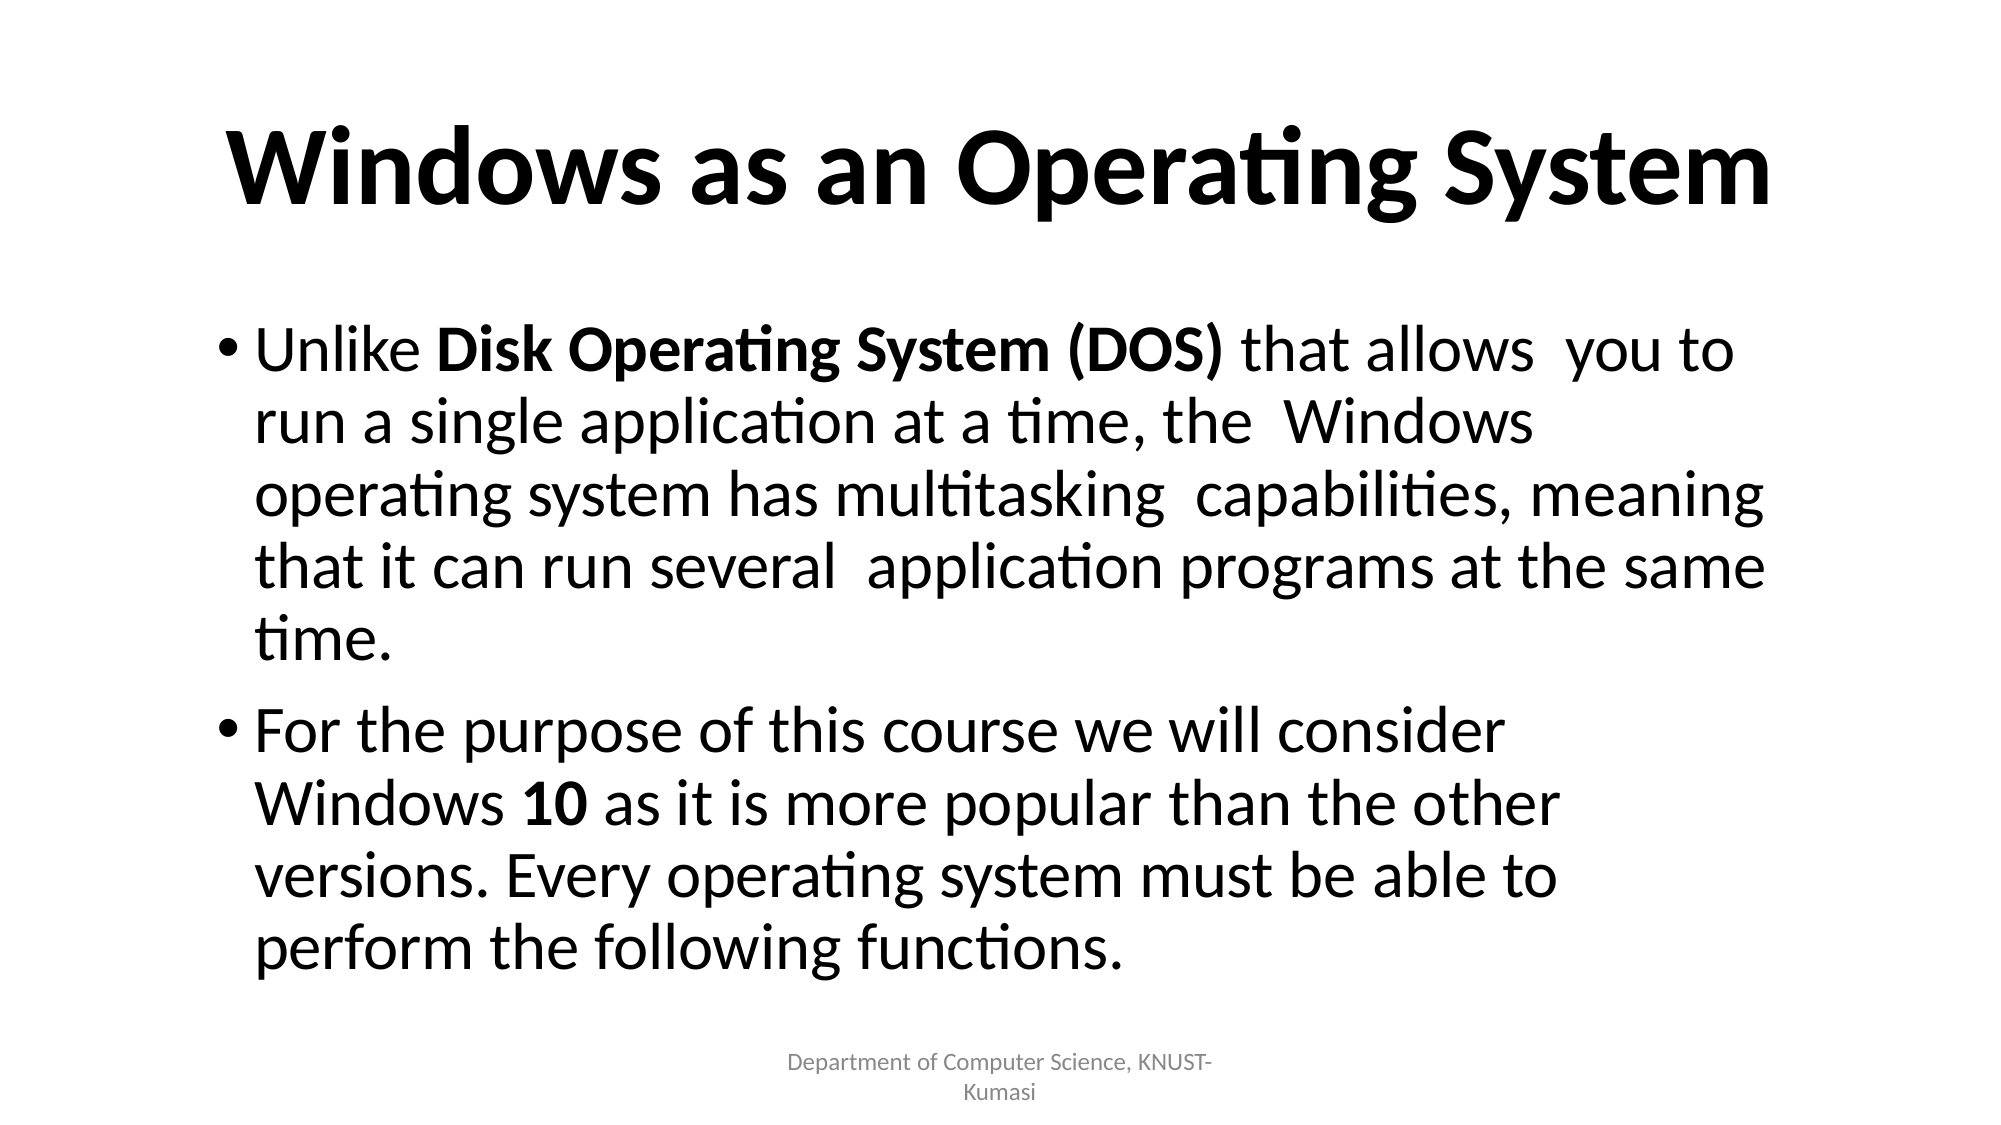

# Windows as an Operating System
Unlike Disk Operating System (DOS) that allows  you to run a single application at a time, the  Windows operating system has multitasking  capabilities, meaning that it can run several  application programs at the same time.
For the purpose of this course we will consider  Windows 10 as it is more popular than the other  versions. Every operating system must be able to  perform the following functions.
Department of Computer Science, KNUST-
Kumasi